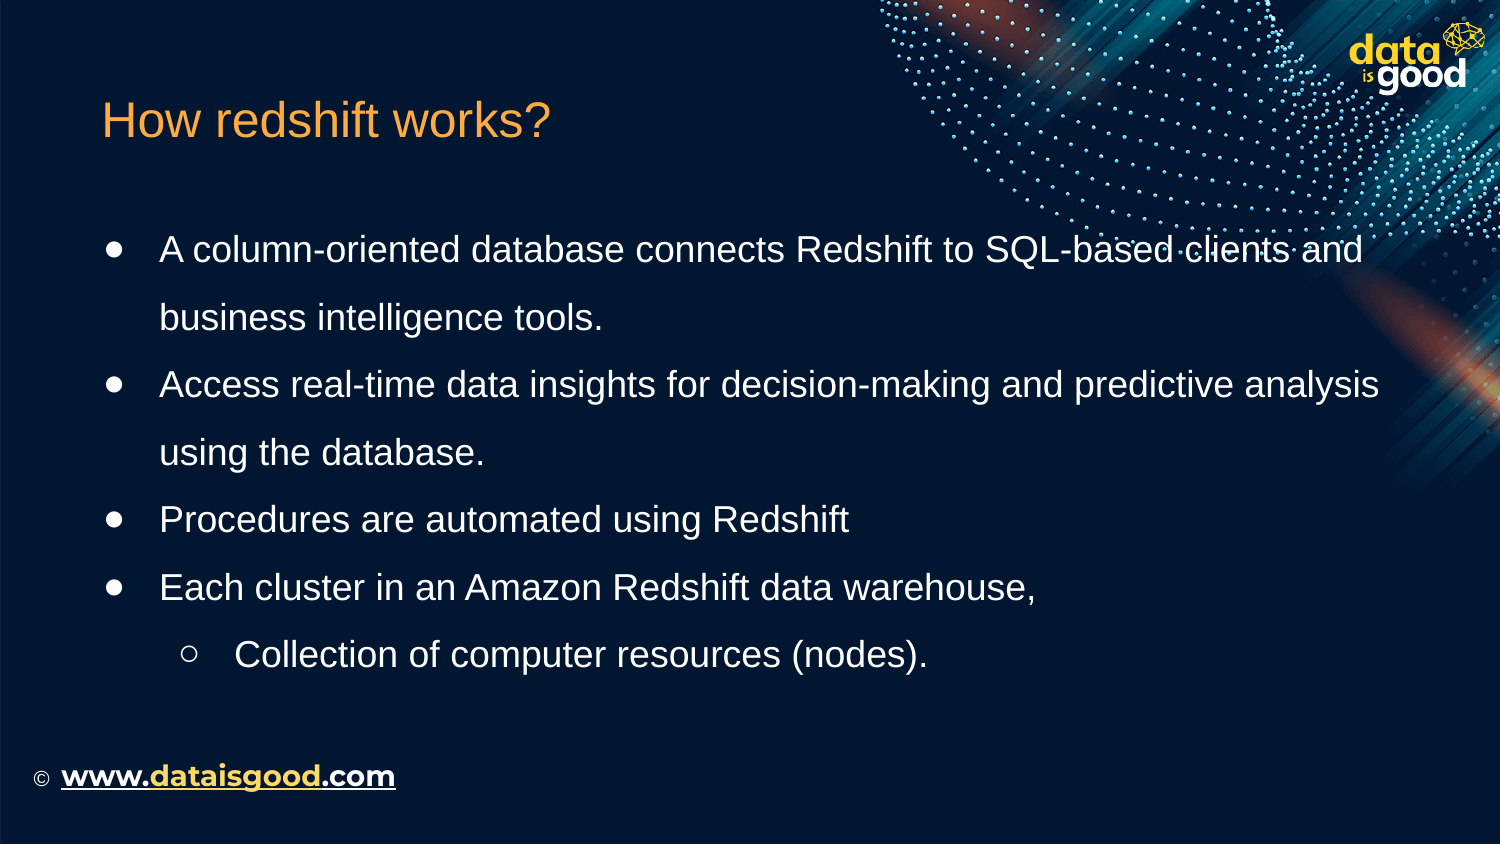

# How redshift works?
A column-oriented database connects Redshift to SQL-based clients and business intelligence tools.
Access real-time data insights for decision-making and predictive analysis using the database.
Procedures are automated using Redshift
Each cluster in an Amazon Redshift data warehouse,
Collection of computer resources (nodes).